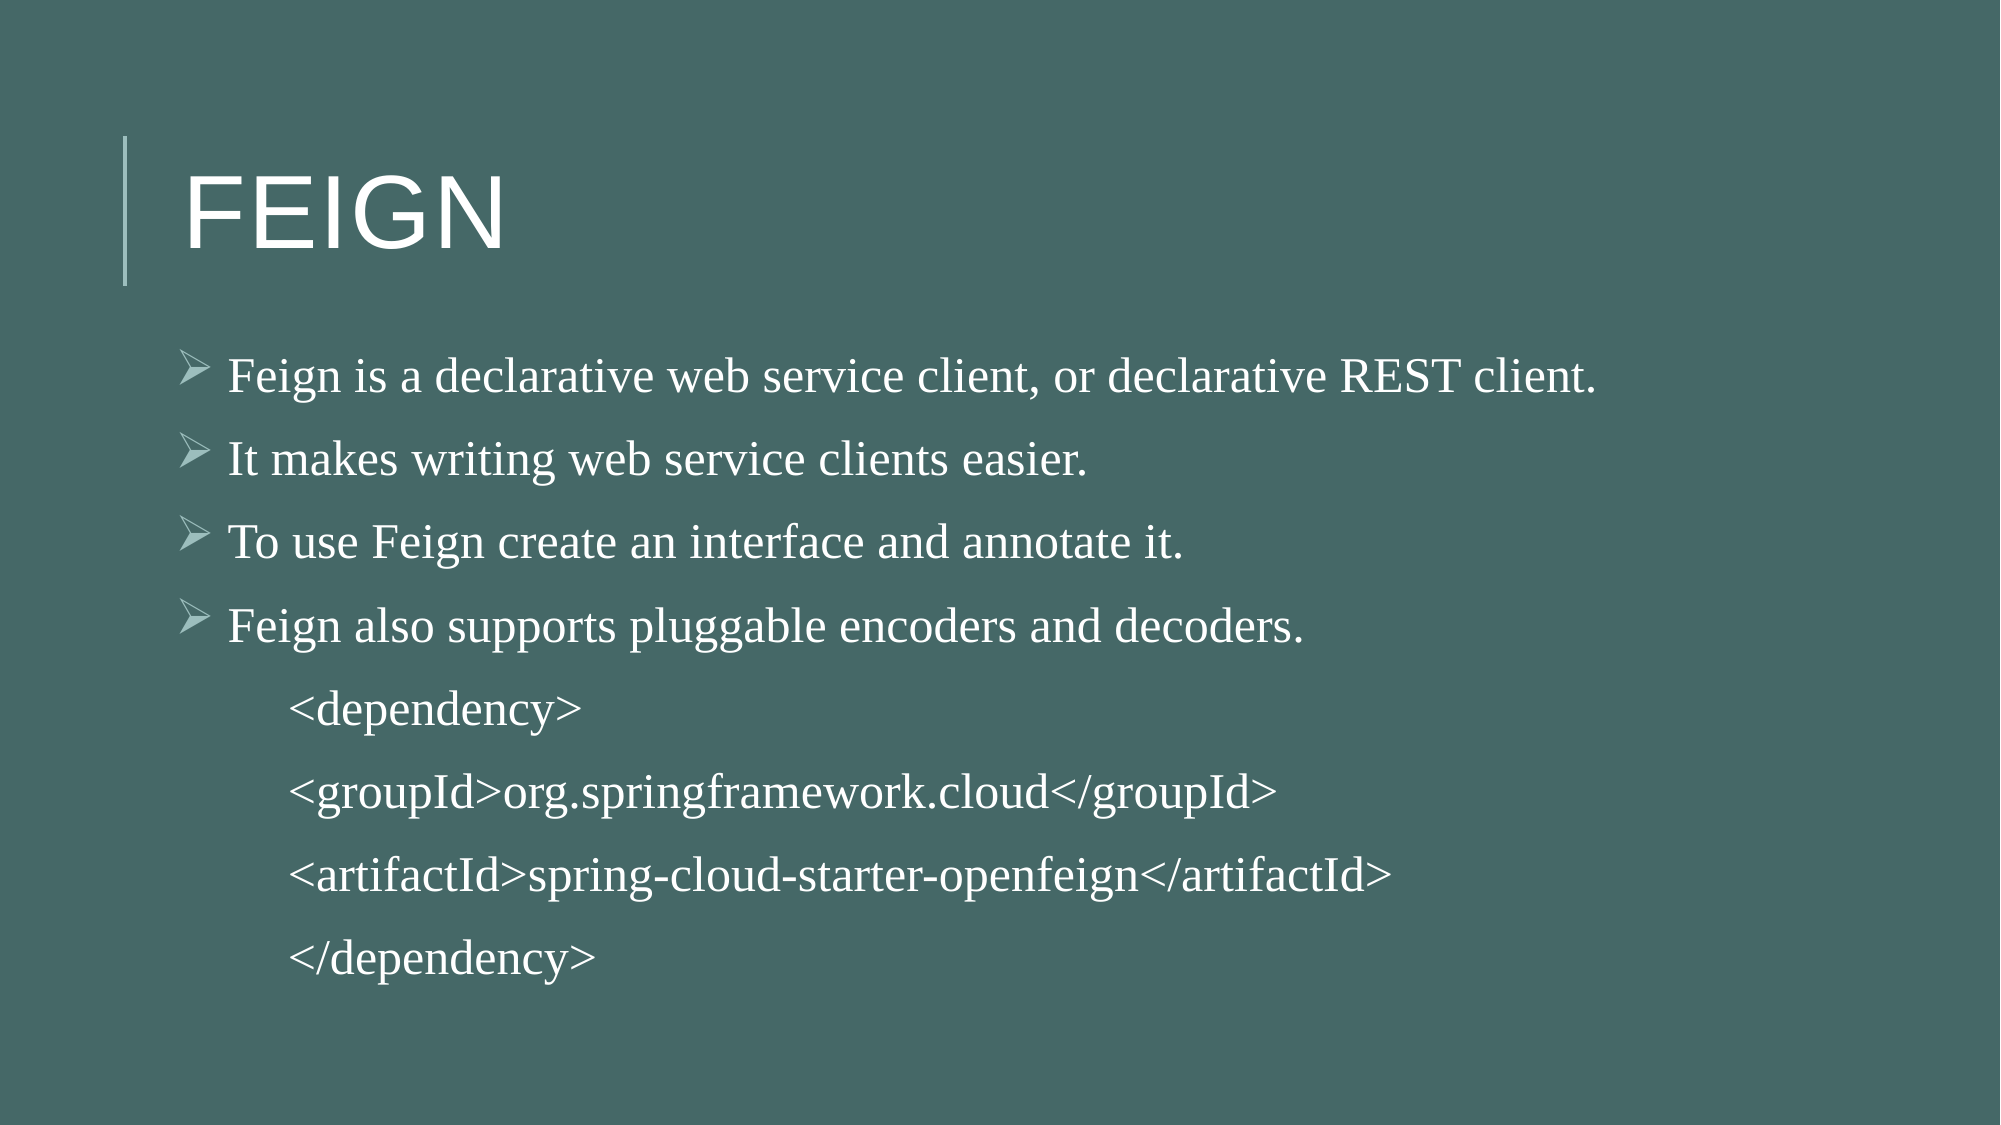

# feign
 Feign is a declarative web service client, or declarative REST client.
 It makes writing web service clients easier.
 To use Feign create an interface and annotate it.
 Feign also supports pluggable encoders and decoders.
         <dependency>
         <groupId>org.springframework.cloud</groupId>
         <artifactId>spring-cloud-starter-openfeign</artifactId>
         </dependency>